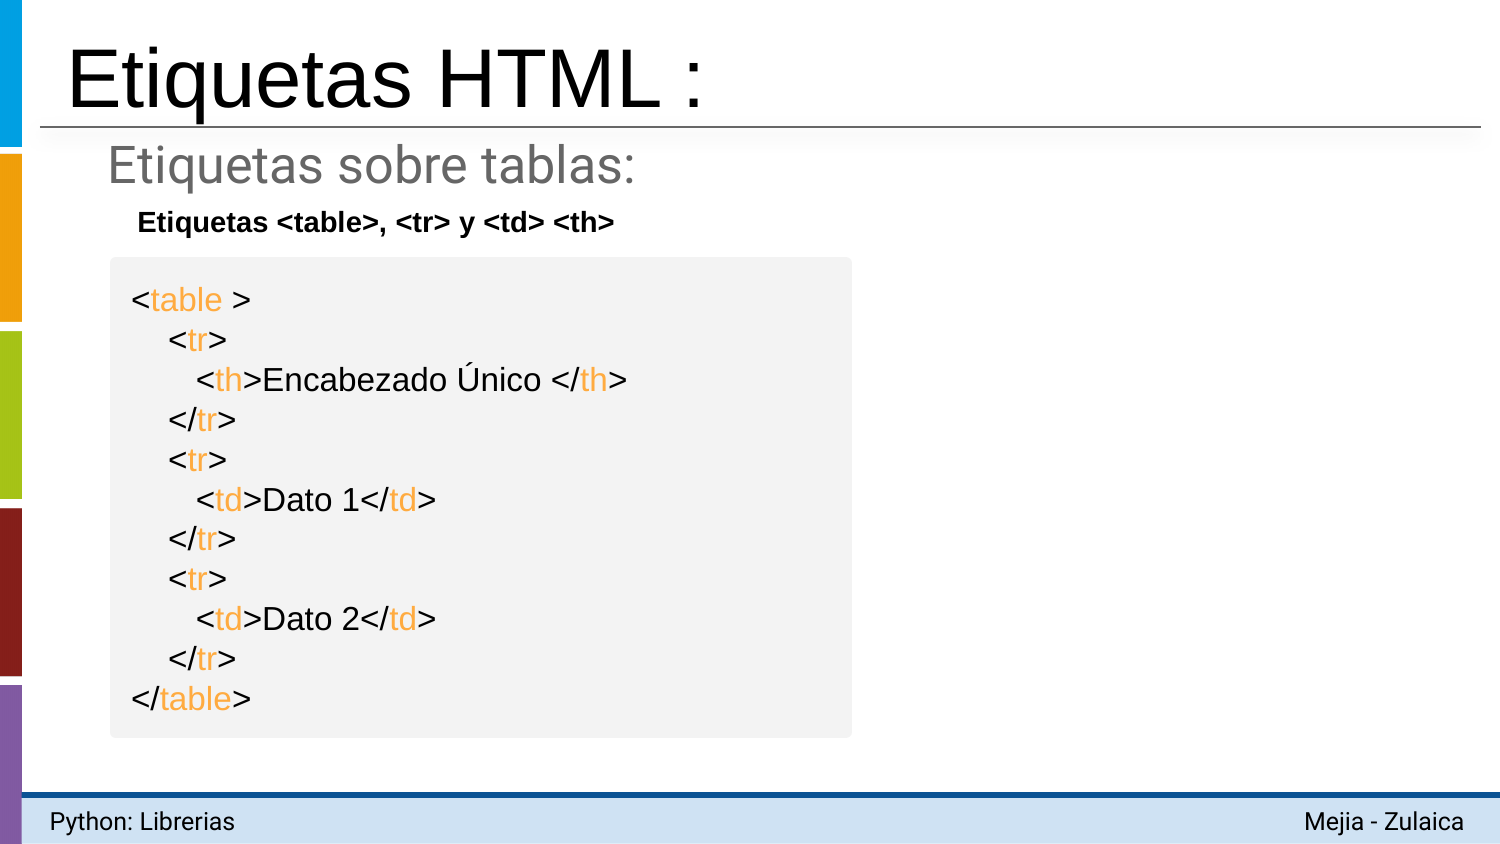

# Etiquetas HTML :
Etiquetas sobre tablas:
Etiquetas <table>, <tr> y <td> <th>
<table >
    <tr>
       <th>Encabezado Único </th>
    </tr>
    <tr>
       <td>Dato 1</td>
    </tr>
    <tr>
       <td>Dato 2</td>
    </tr>
</table>
Python: Librerias